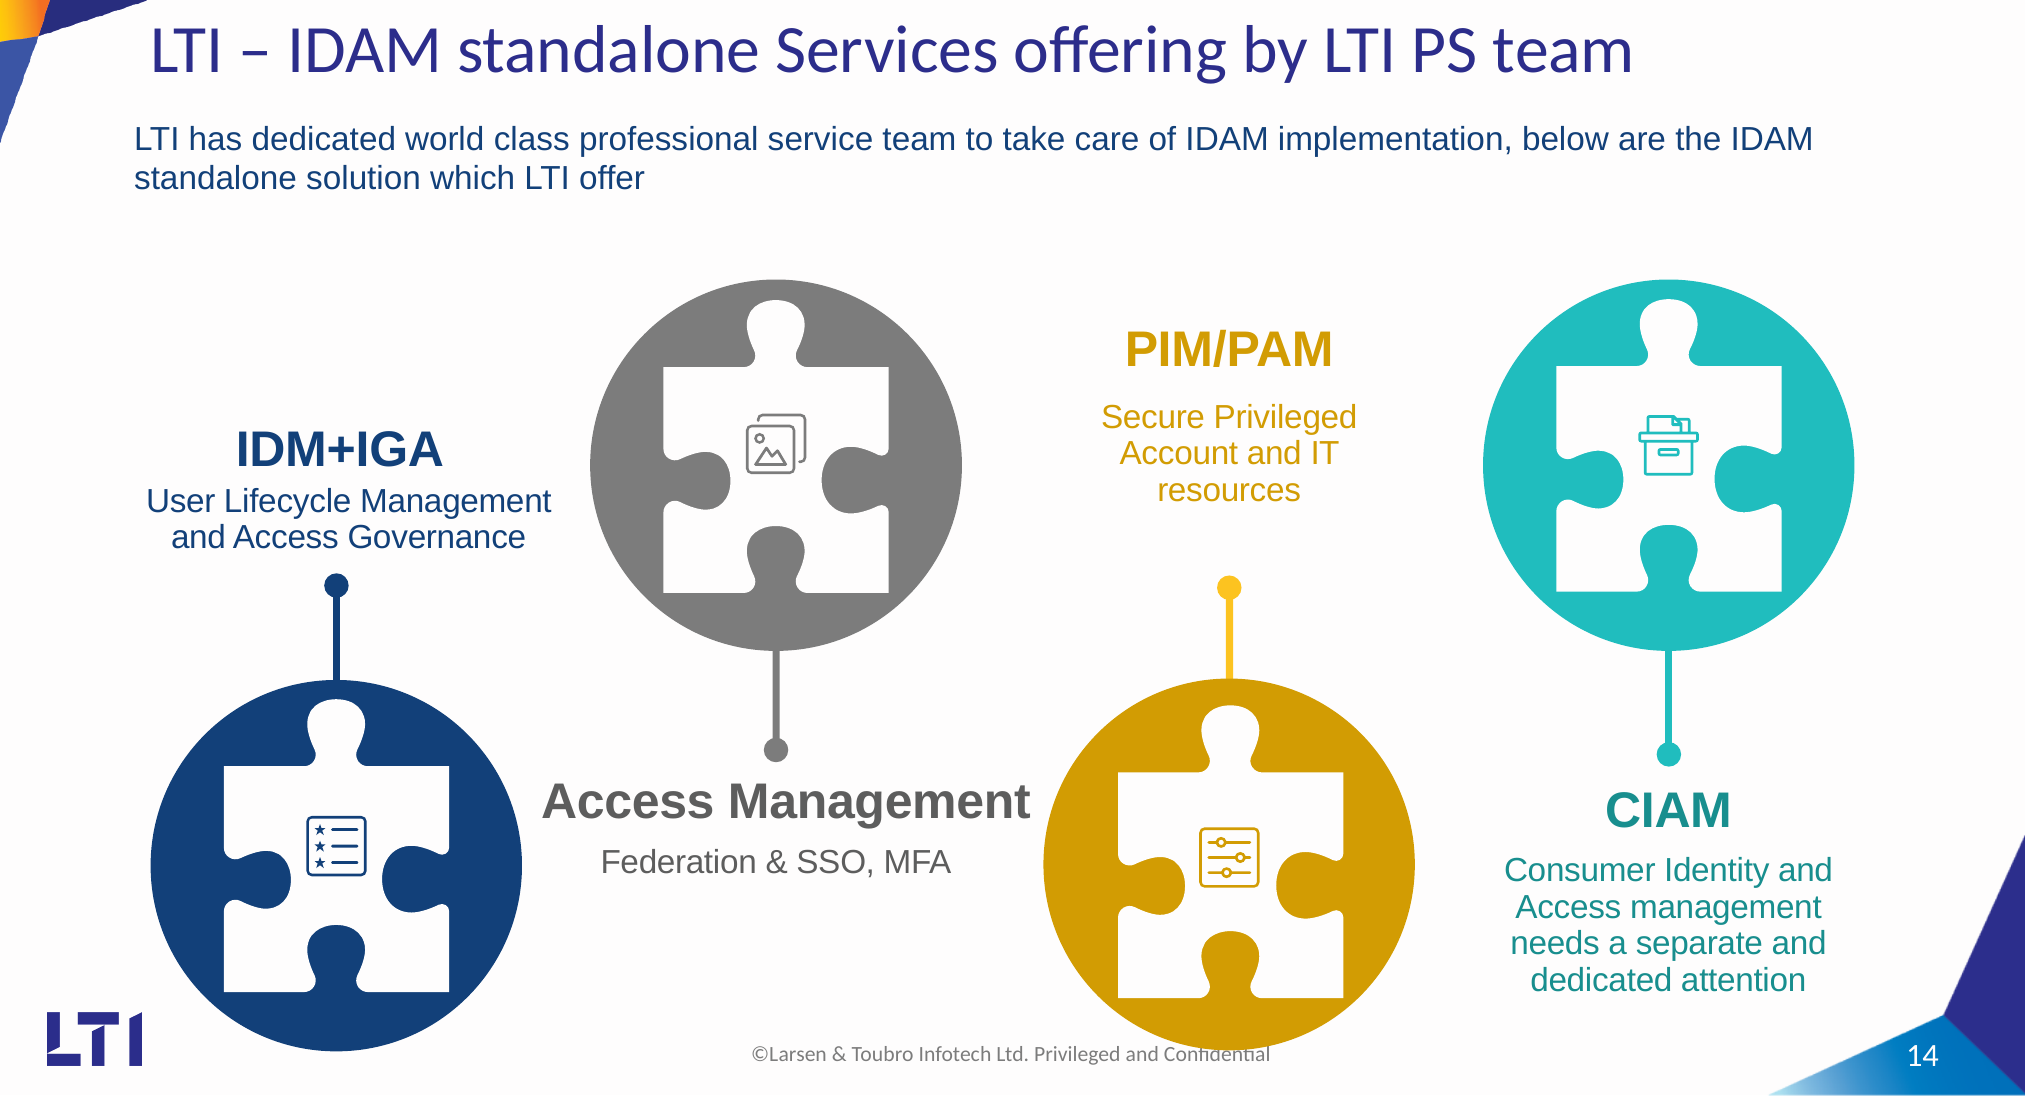

# LTI – IDAM standalone Services offering by LTI PS team
LTI has dedicated world class professional service team to take care of IDAM implementation, below are the IDAM standalone solution which LTI offer

PIM/PAM
Secure Privileged Account and IT resources

IDM+IGA
User Lifecycle Management and Access Governance

Access Management
CIAM

Federation & SSO, MFA
Consumer Identity and Access management needs a separate and dedicated attention